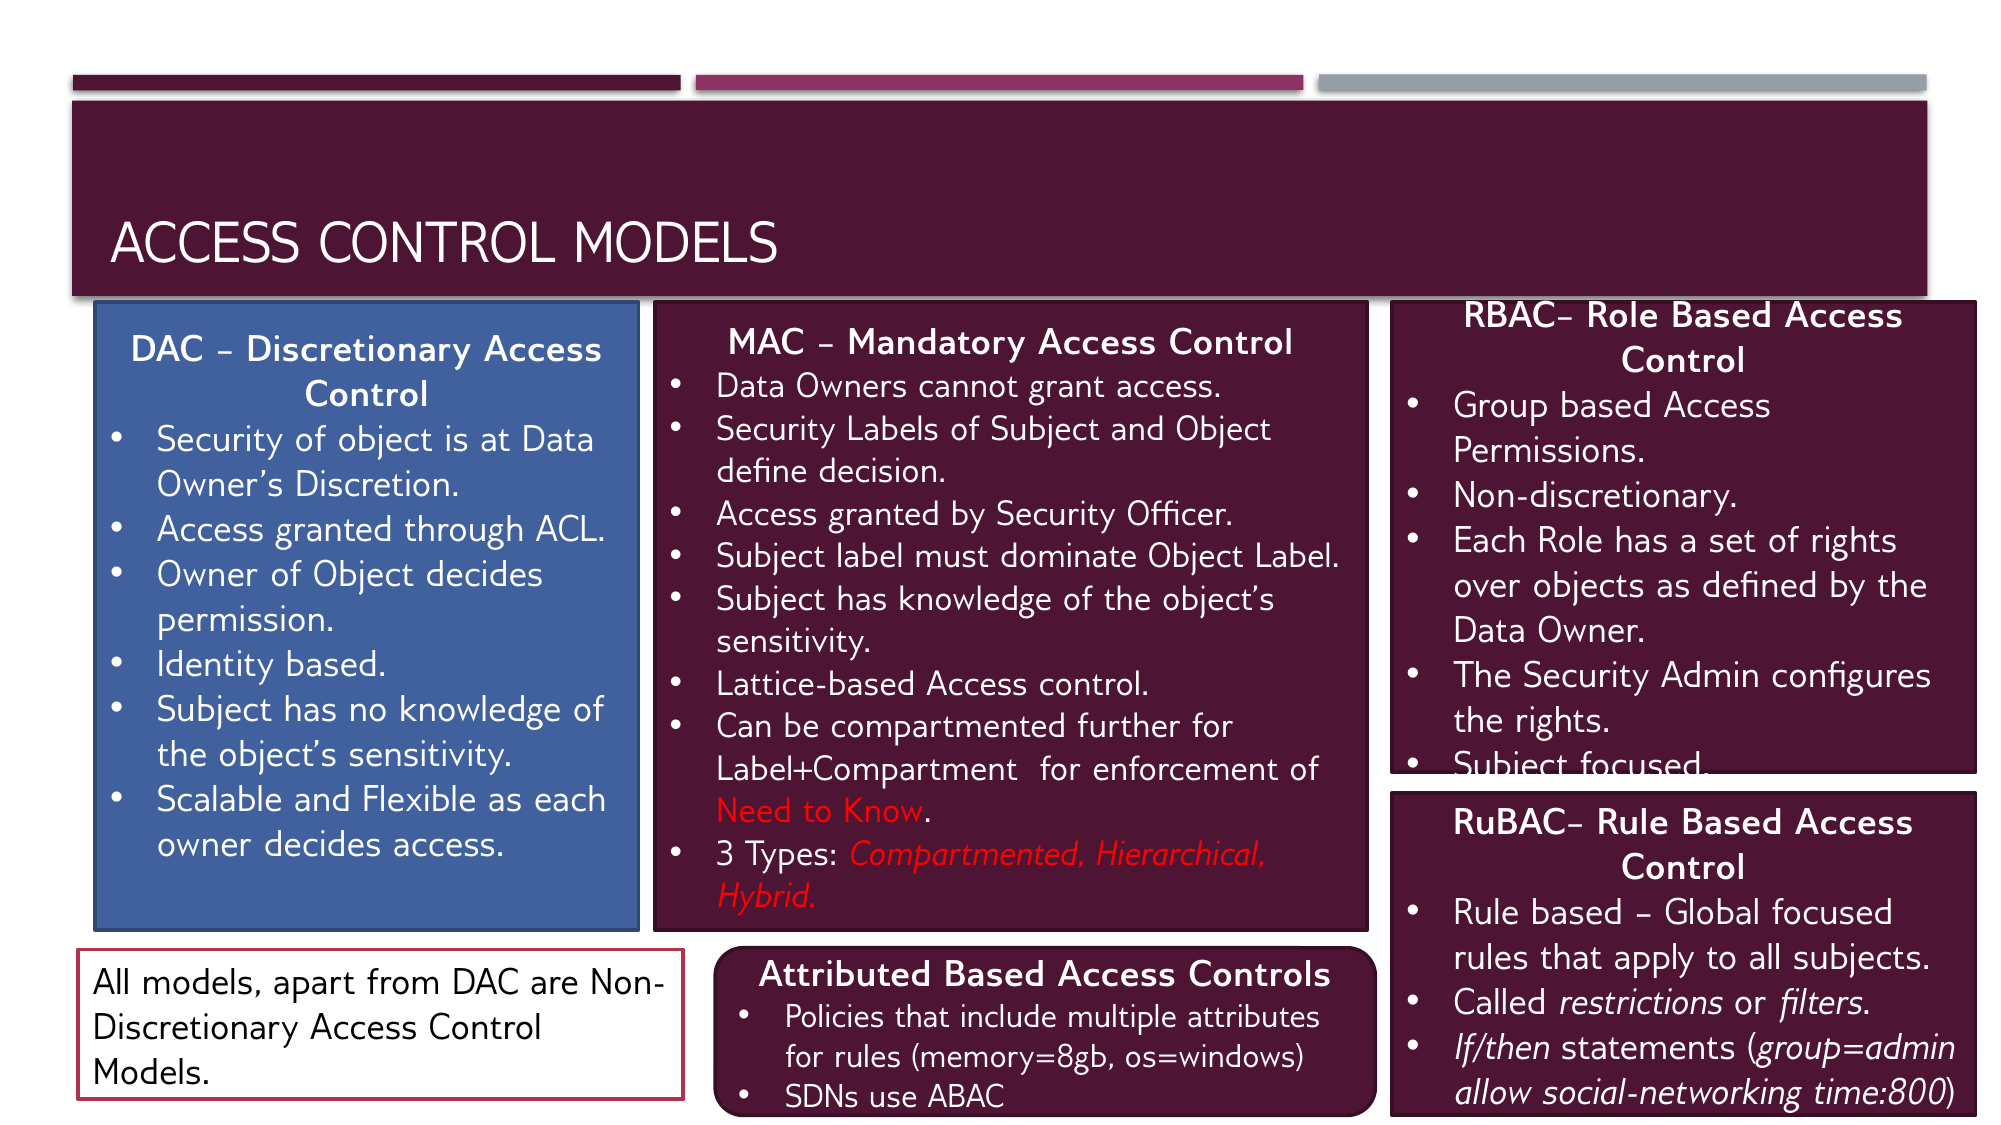

# Access Control Models
DAC – Discretionary Access Control
Security of object is at Data Owner’s Discretion.
Access granted through ACL.
Owner of Object decides permission.
Identity based.
Subject has no knowledge of the object’s sensitivity.
Scalable and Flexible as each owner decides access.

MAC – Mandatory Access Control
Data Owners cannot grant access.
Security Labels of Subject and Object define decision.
Access granted by Security Officer.
Subject label must dominate Object Label.
Subject has knowledge of the object’s sensitivity.
Lattice-based Access control.
Can be compartmented further for Label+Compartment  for enforcement of Need to Know.
3 Types: Compartmented, Hierarchical, Hybrid.
RBAC– Role Based Access Control
Group based Access Permissions.
Non-discretionary.
Each Role has a set of rights over objects as defined by the Data Owner.
The Security Admin configures the rights.
Subject focused.
RuBAC– Rule Based Access Control
Rule based – Global focused rules that apply to all subjects.
Called restrictions or filters.
If/then statements (group=admin allow social-networking time:800)
Attributed Based Access Controls
Policies that include multiple attributes for rules (memory=8gb, os=windows)
SDNs use ABAC
All models, apart from DAC are Non-Discretionary Access Control Models.